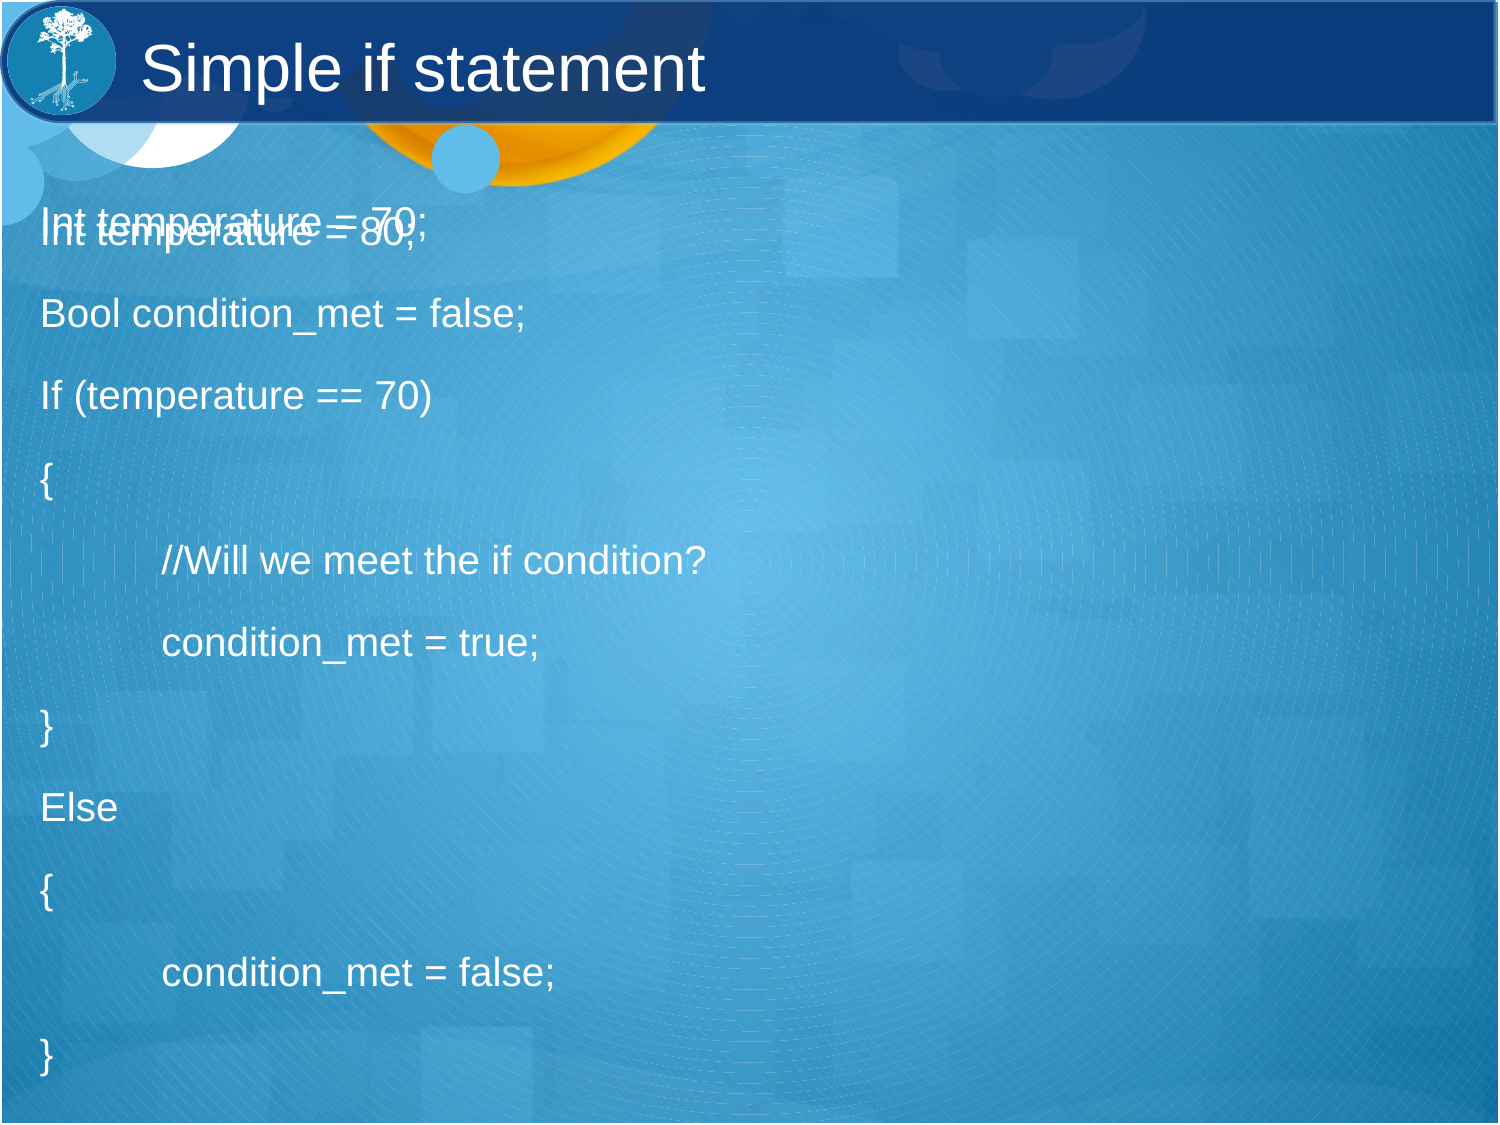

# Simple if statement
Int temperature = 70;
Int temperature = 80;
Bool condition_met = false;
If (temperature == 70)
{
	//Will we meet the if condition?
	condition_met = true;
}
Else
{
	condition_met = false;
}